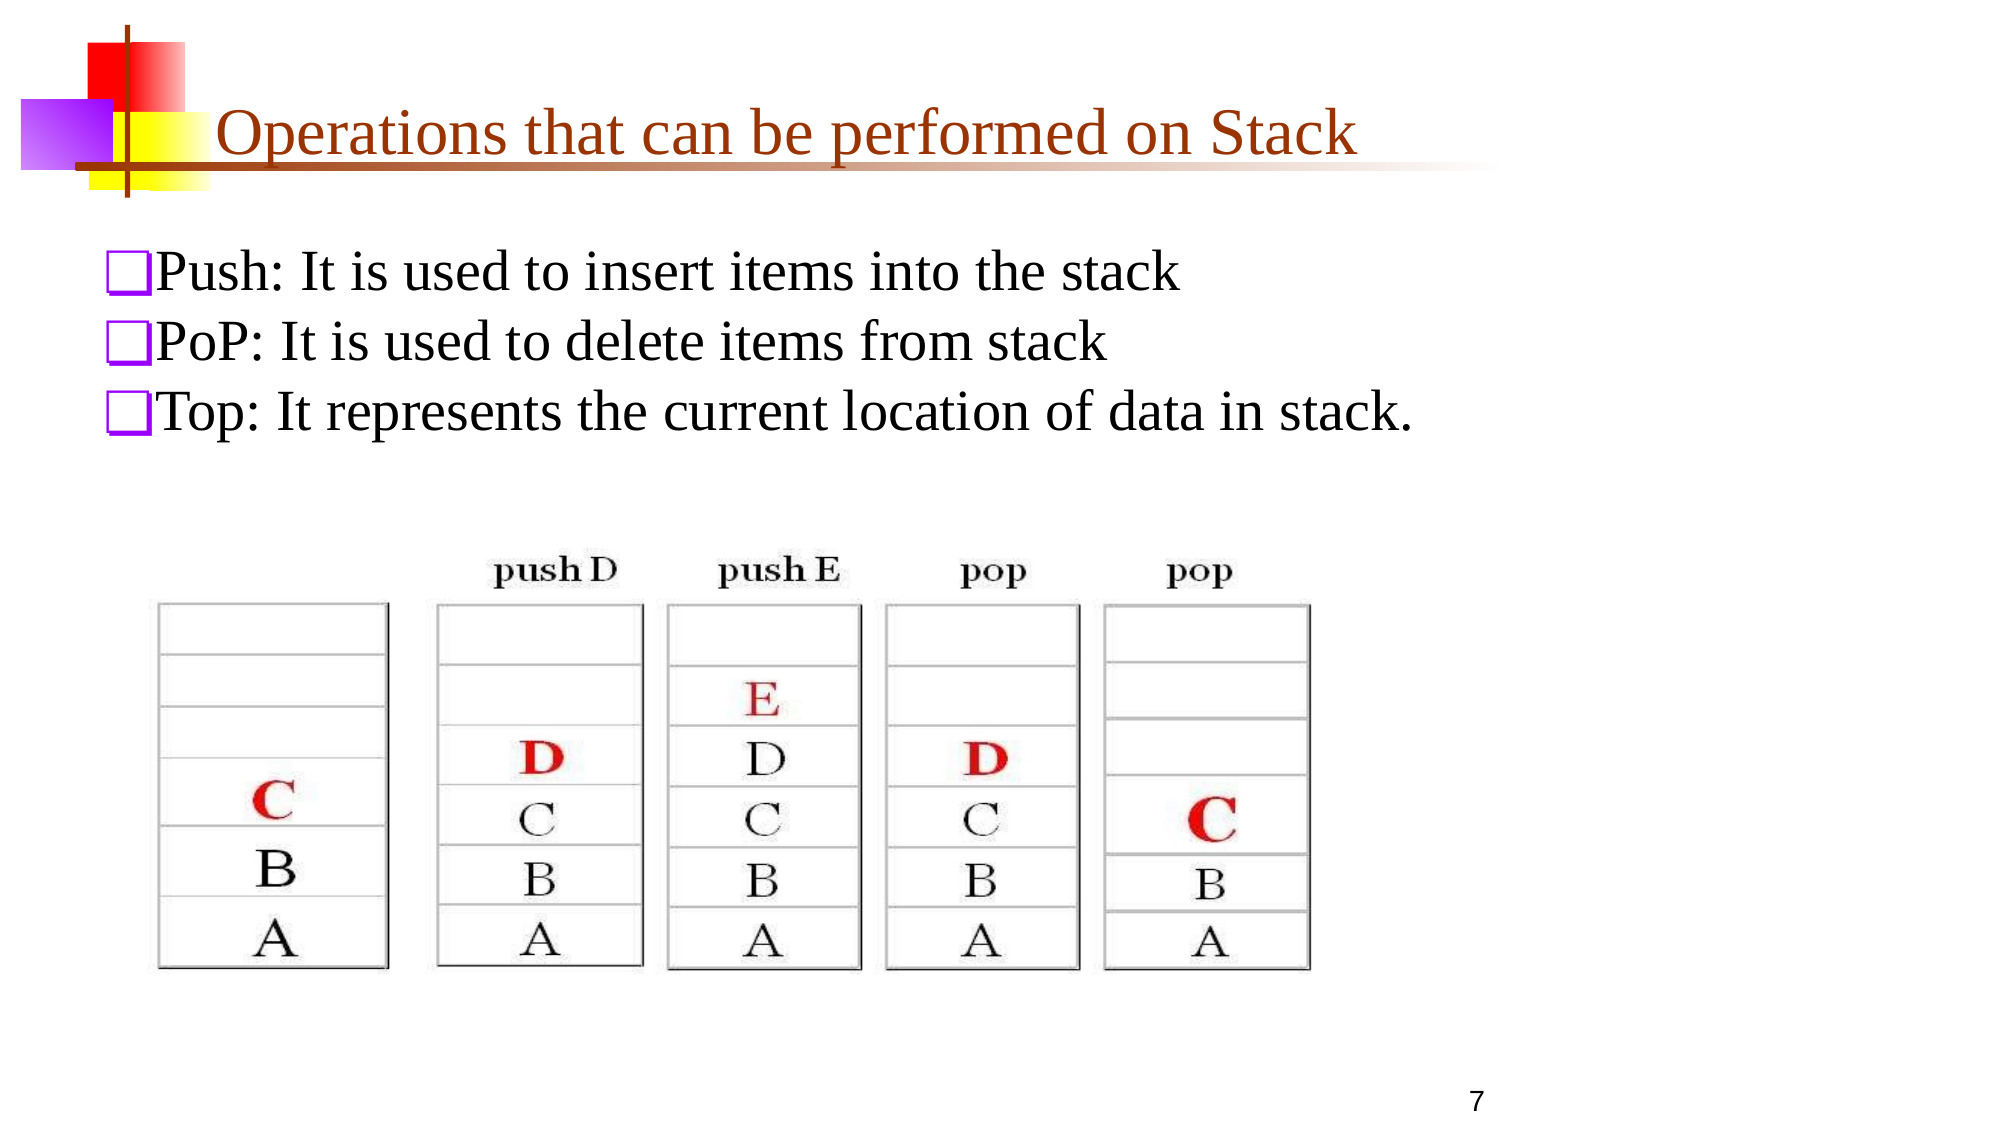

# Operations that can be performed on Stack
Push: It is used to insert items into the stack
PoP: It is used to delete items from stack
Top: It represents the current location of data in stack.

7